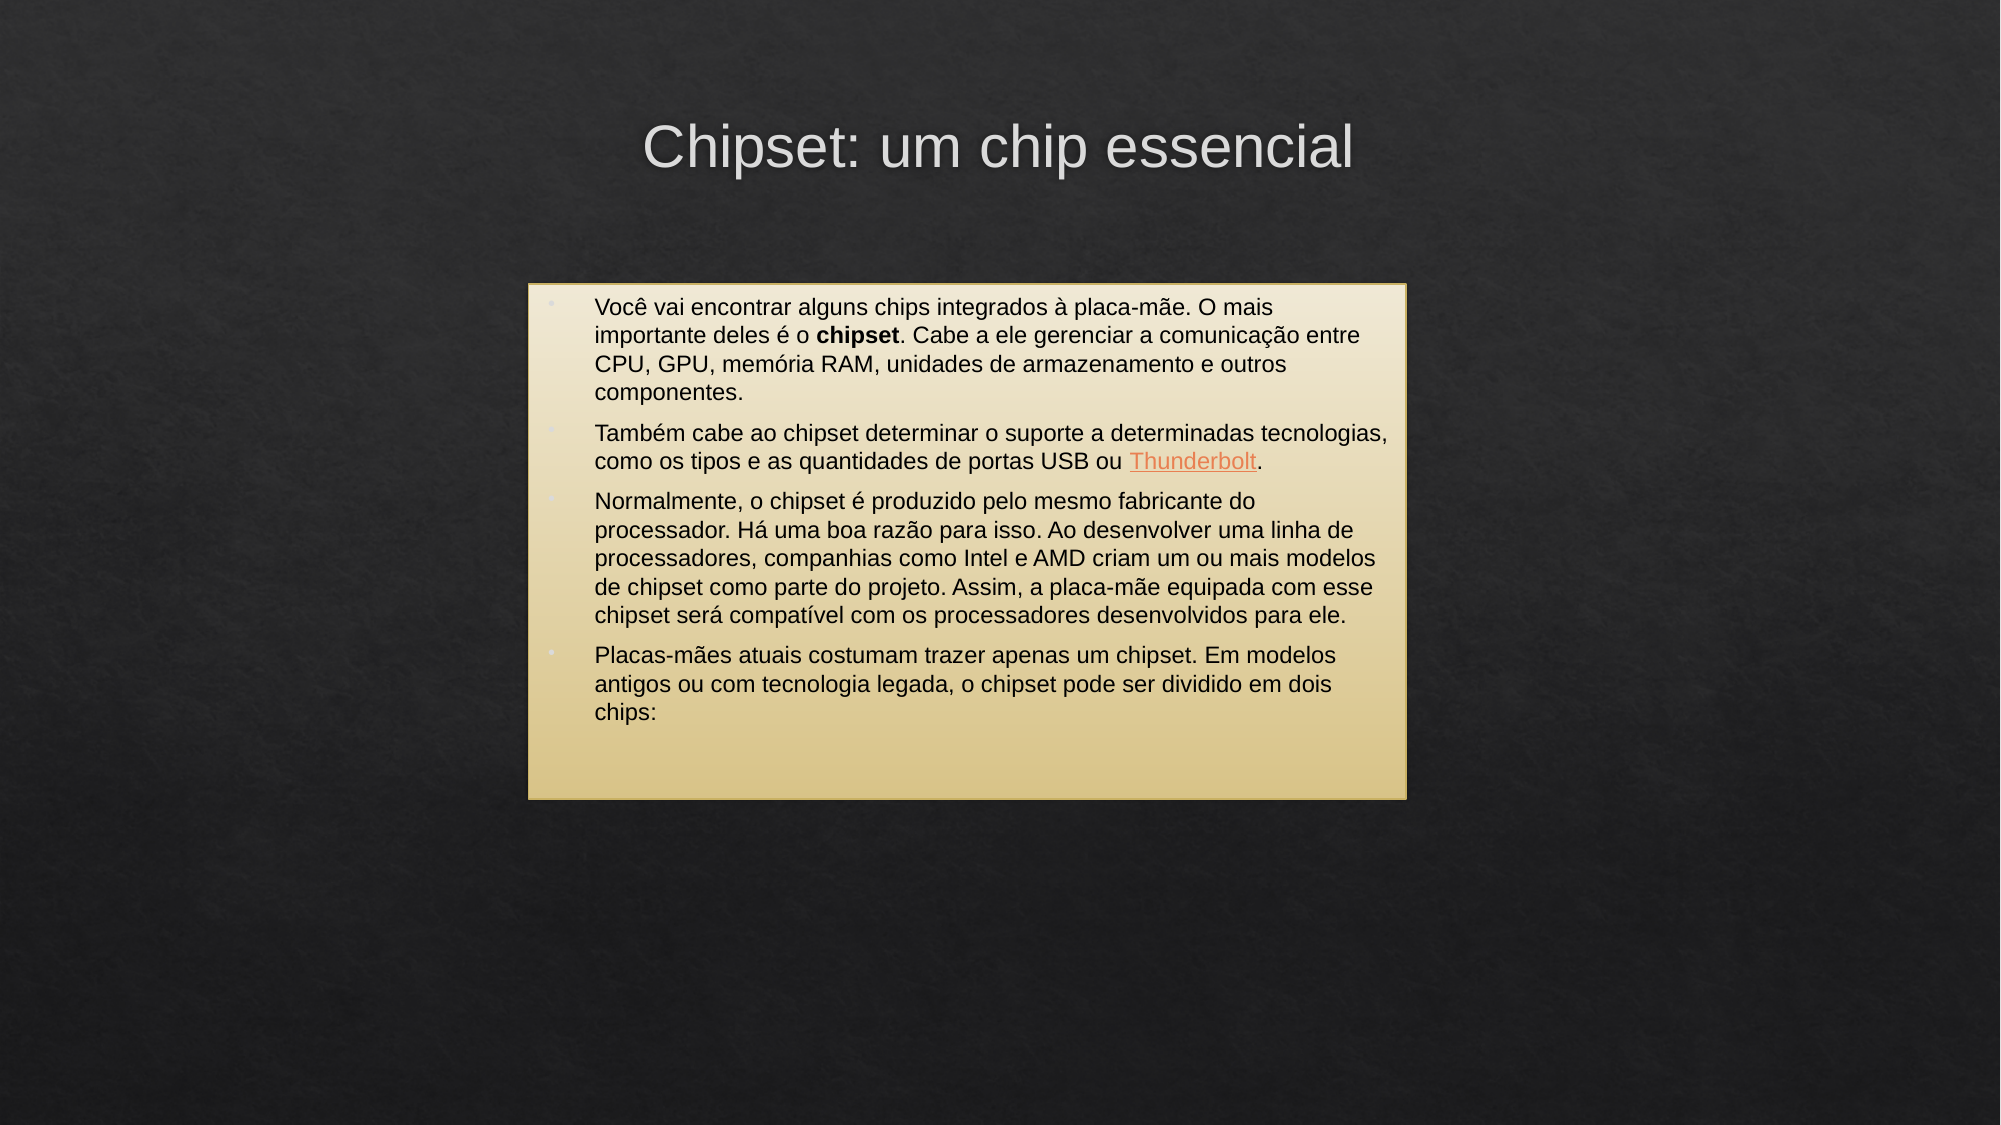

# Chipset: um chip essencial
Você vai encontrar alguns chips integrados à placa-mãe. O mais importante deles é o chipset. Cabe a ele gerenciar a comunicação entre CPU, GPU, memória RAM, unidades de armazenamento e outros componentes.
Também cabe ao chipset determinar o suporte a determinadas tecnologias, como os tipos e as quantidades de portas USB ou Thunderbolt.
Normalmente, o chipset é produzido pelo mesmo fabricante do processador. Há uma boa razão para isso. Ao desenvolver uma linha de processadores, companhias como Intel e AMD criam um ou mais modelos de chipset como parte do projeto. Assim, a placa-mãe equipada com esse chipset será compatível com os processadores desenvolvidos para ele.
Placas-mães atuais costumam trazer apenas um chipset. Em modelos antigos ou com tecnologia legada, o chipset pode ser dividido em dois chips: